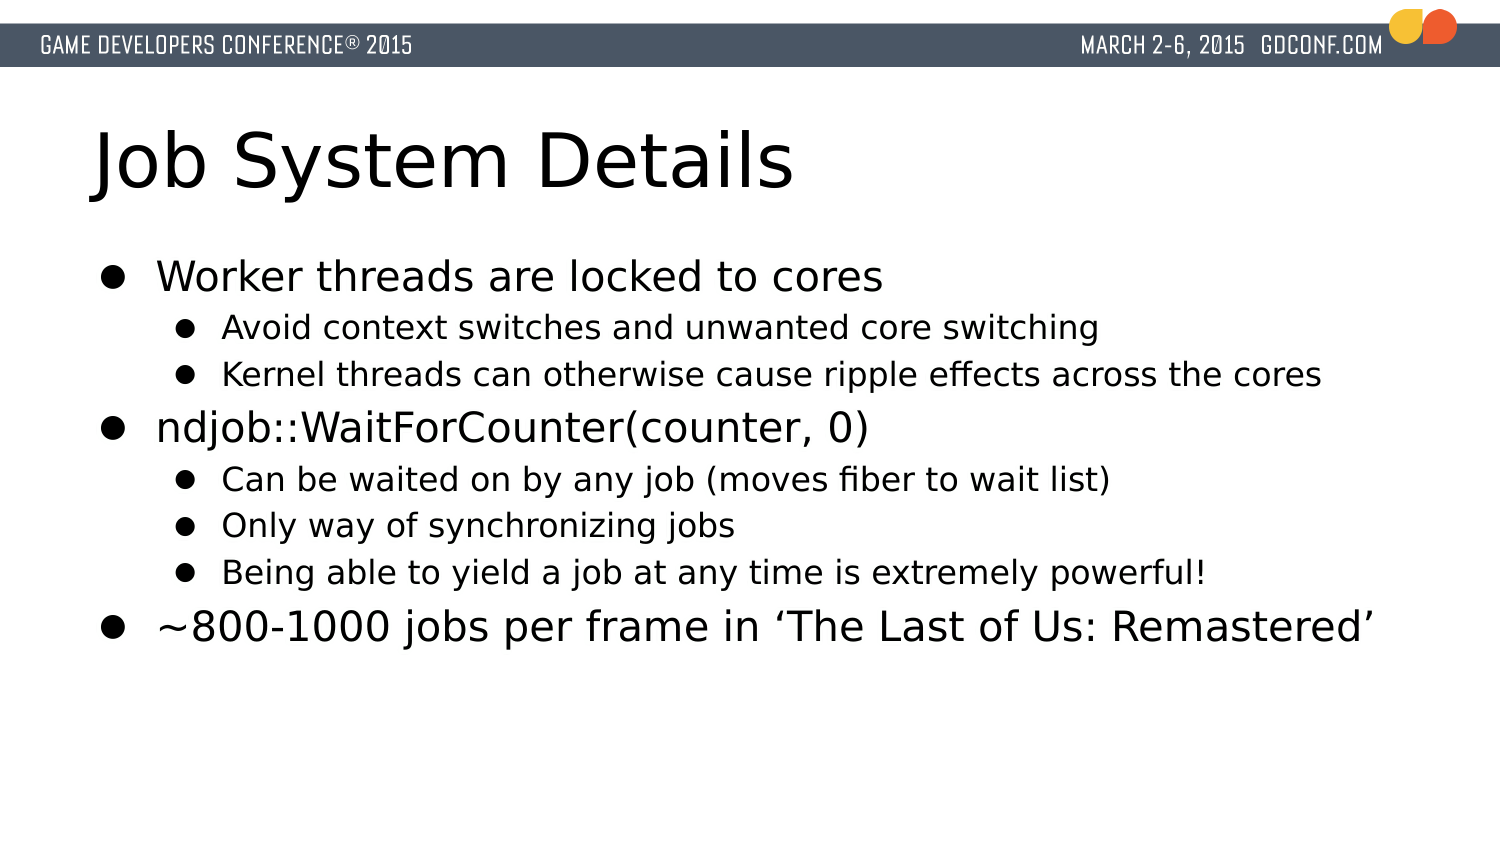

# Job System Details
Worker threads are locked to cores
Avoid context switches and unwanted core switching
Kernel threads can otherwise cause ripple effects across the cores
ndjob::WaitForCounter(counter, 0)
Can be waited on by any job (moves fiber to wait list)
Only way of synchronizing jobs
Being able to yield a job at any time is extremely powerful!
~800-1000 jobs per frame in ‘The Last of Us: Remastered’